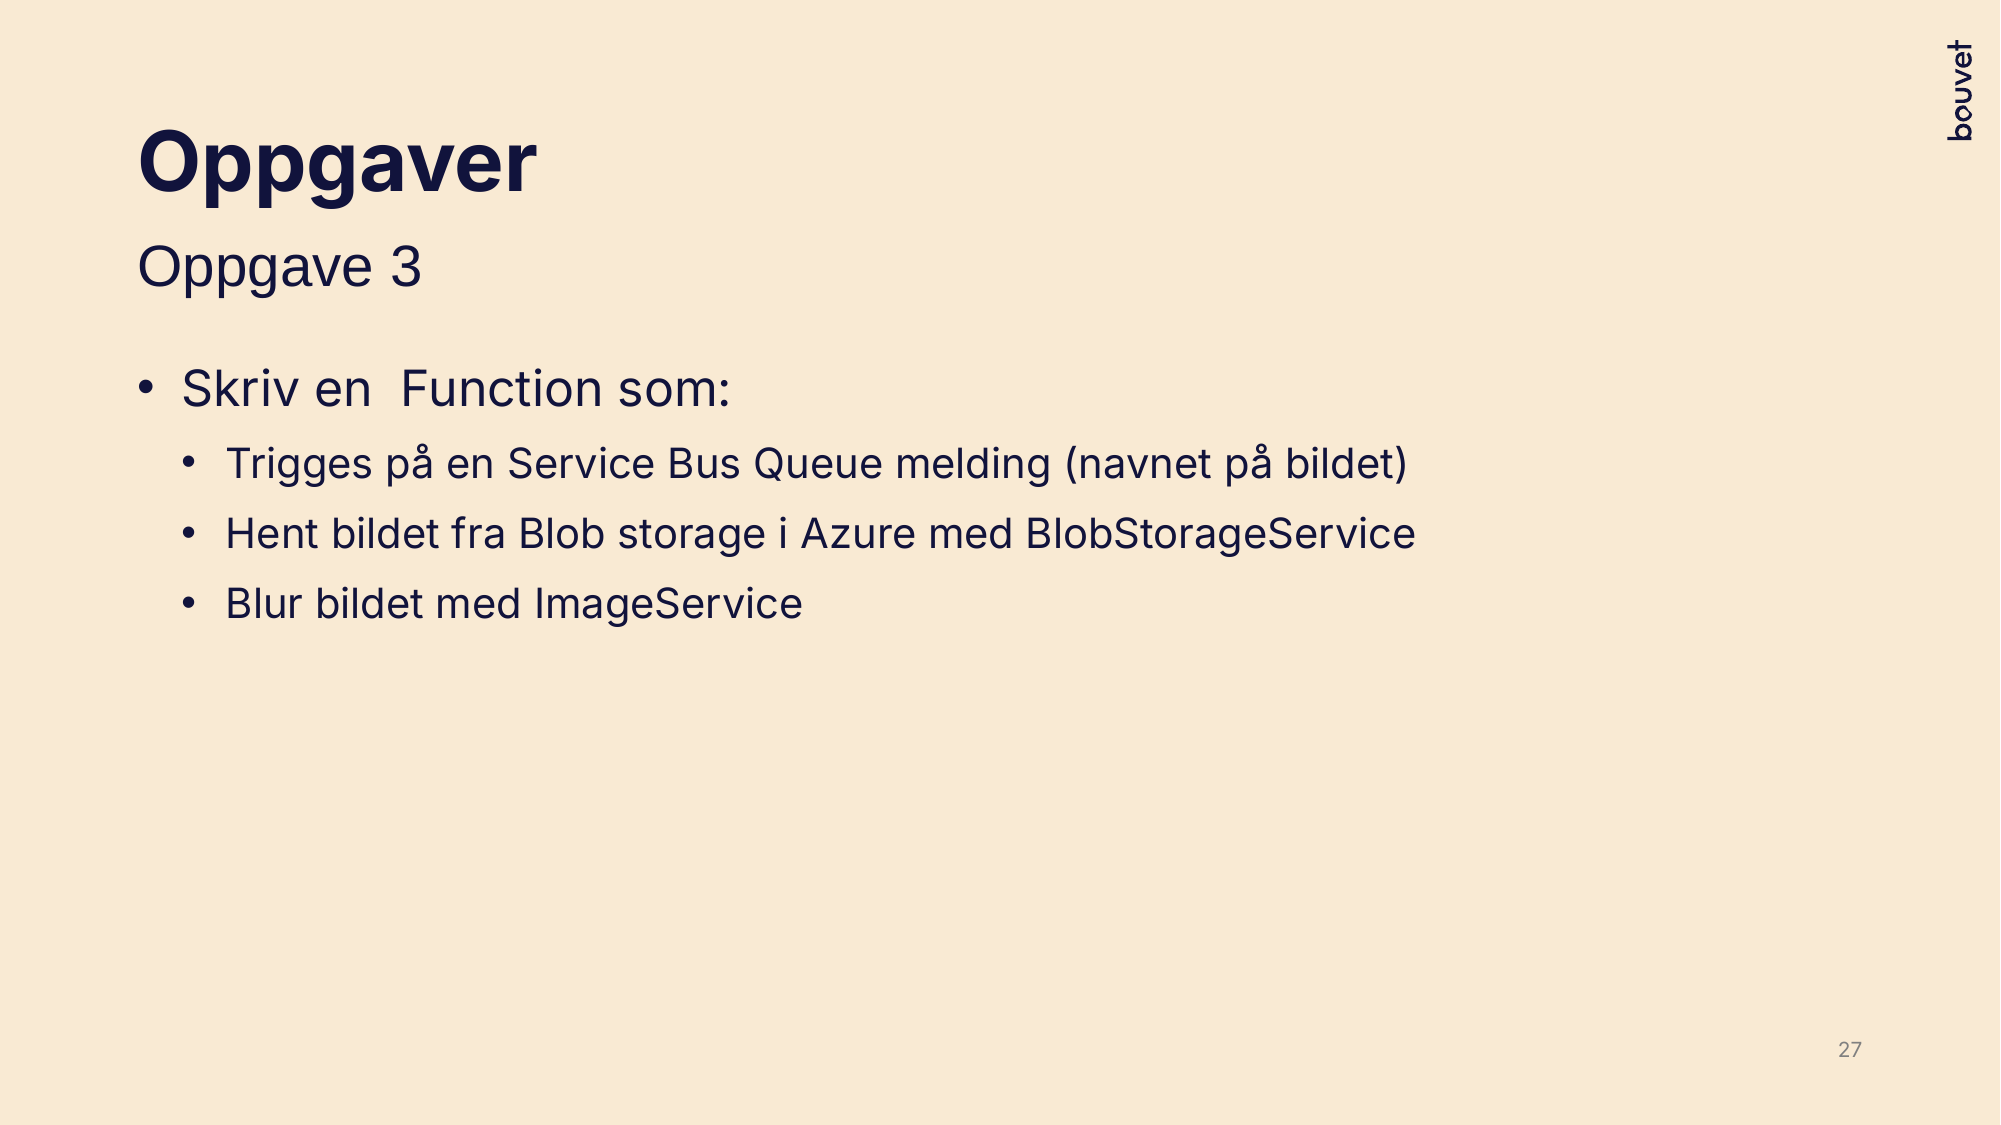

# Oppgaver
Oppgave 3
Skriv en  Function som:
Trigges på en Service Bus Queue melding (navnet på bildet)
Hent bildet fra Blob storage i Azure med BlobStorageService
Blur bildet med ImageService

27